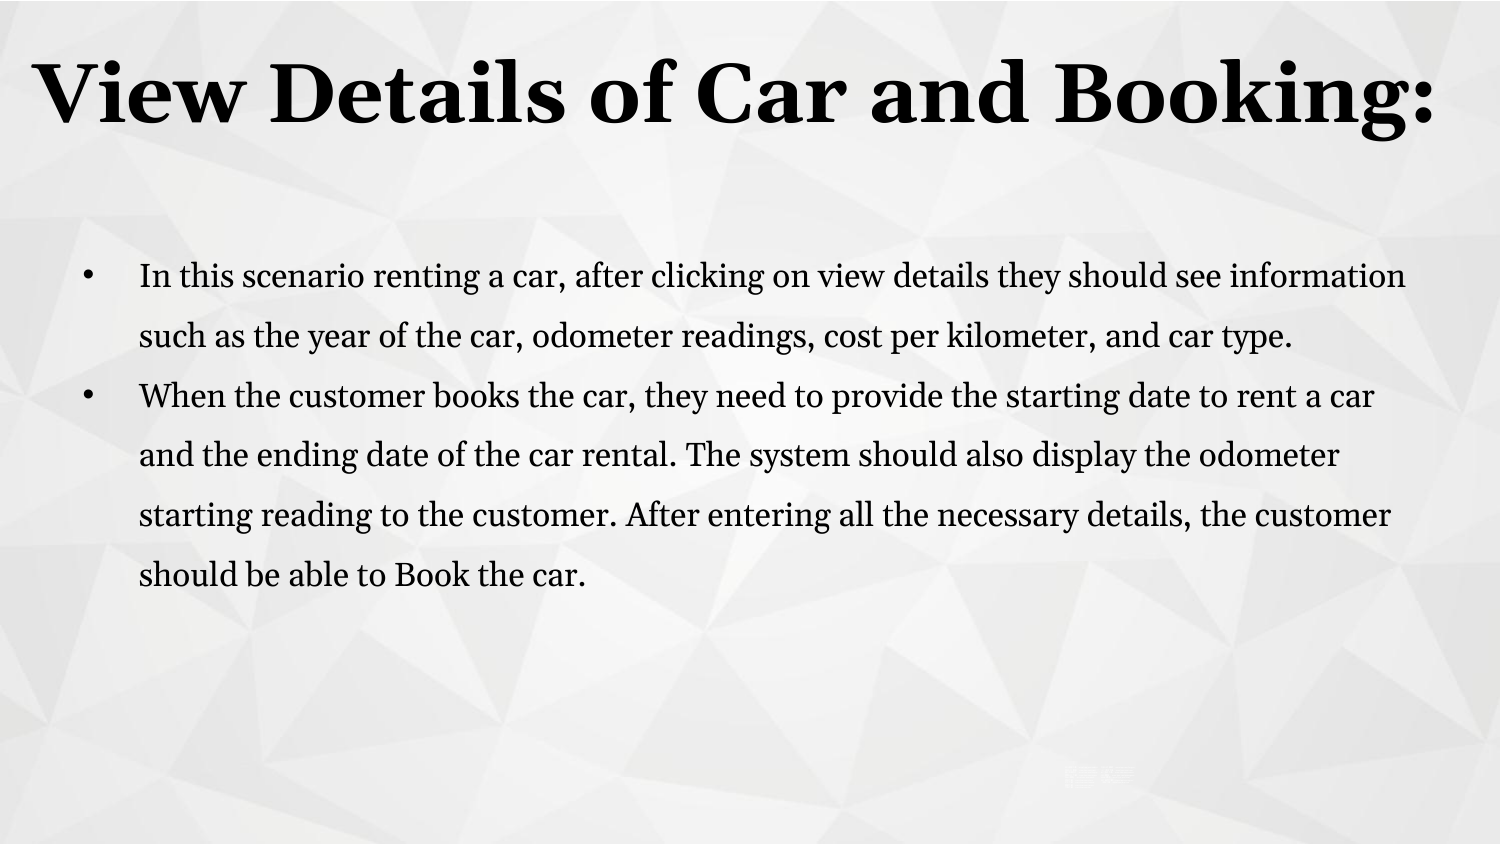

# View Details of Car and Booking:
In this scenario renting a car, after clicking on view details they should see information such as the year of the car, odometer readings, cost per kilometer, and car type.
When the customer books the car, they need to provide the starting date to rent a car and the ending date of the car rental. The system should also display the odometer starting reading to the customer. After entering all the necessary details, the customer should be able to Book the car.